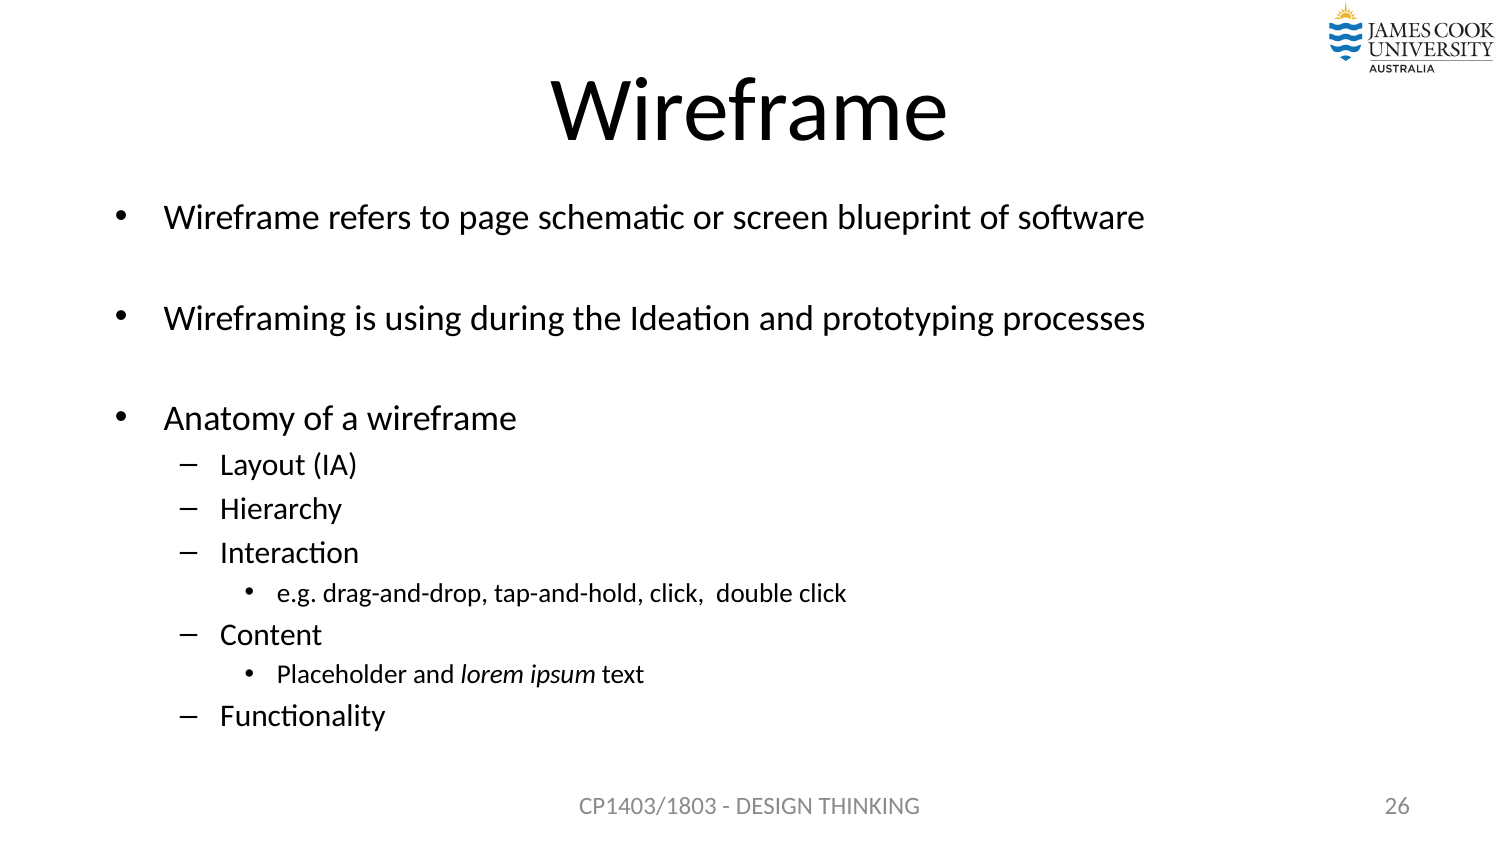

# Wireframe
Wireframe refers to page schematic or screen blueprint of software

Wireframing is using during the Ideation and prototyping processes

Anatomy of a wireframe
Layout (IA)
Hierarchy
Interaction
e.g. drag-and-drop, tap-and-hold, click,  double click
Content
Placeholder and lorem ipsum text
Functionality

CP1403/1803 - DESIGN THINKING
26